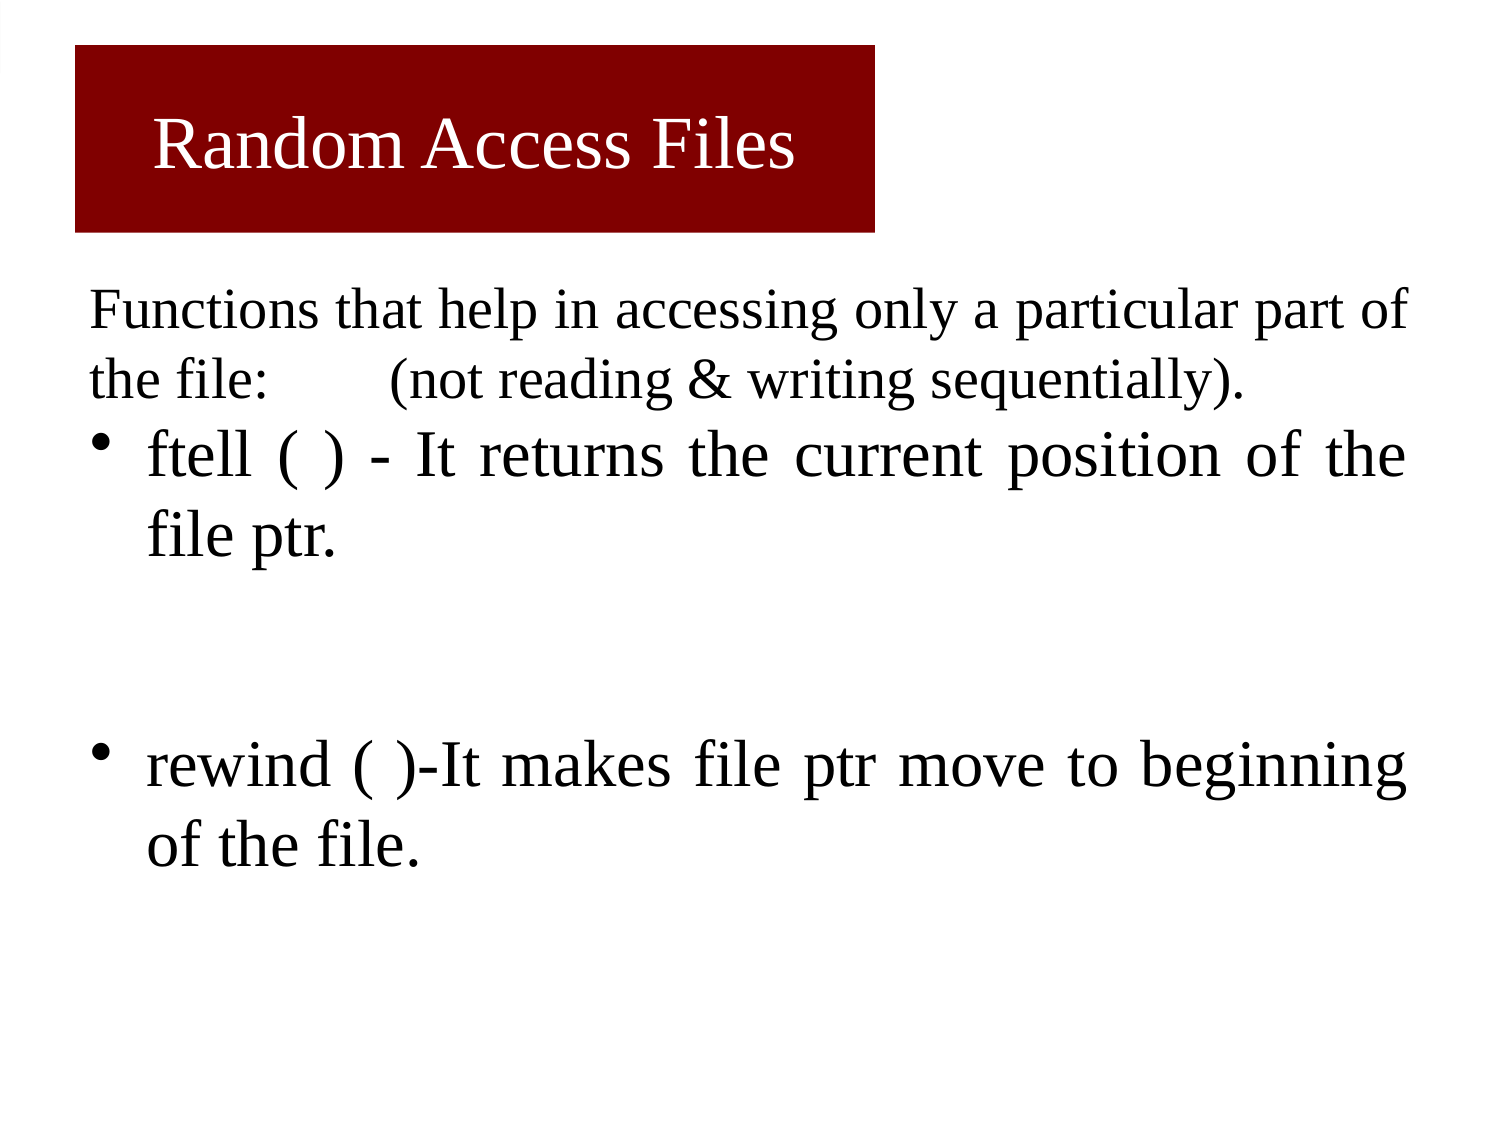

# Random Access Files
Functions that help in accessing only a particular part of the file: 	(not reading & writing sequentially).
ftell ( ) - It returns the current position of the file ptr.

rewind ( )-It makes file ptr move to beginning of the file.